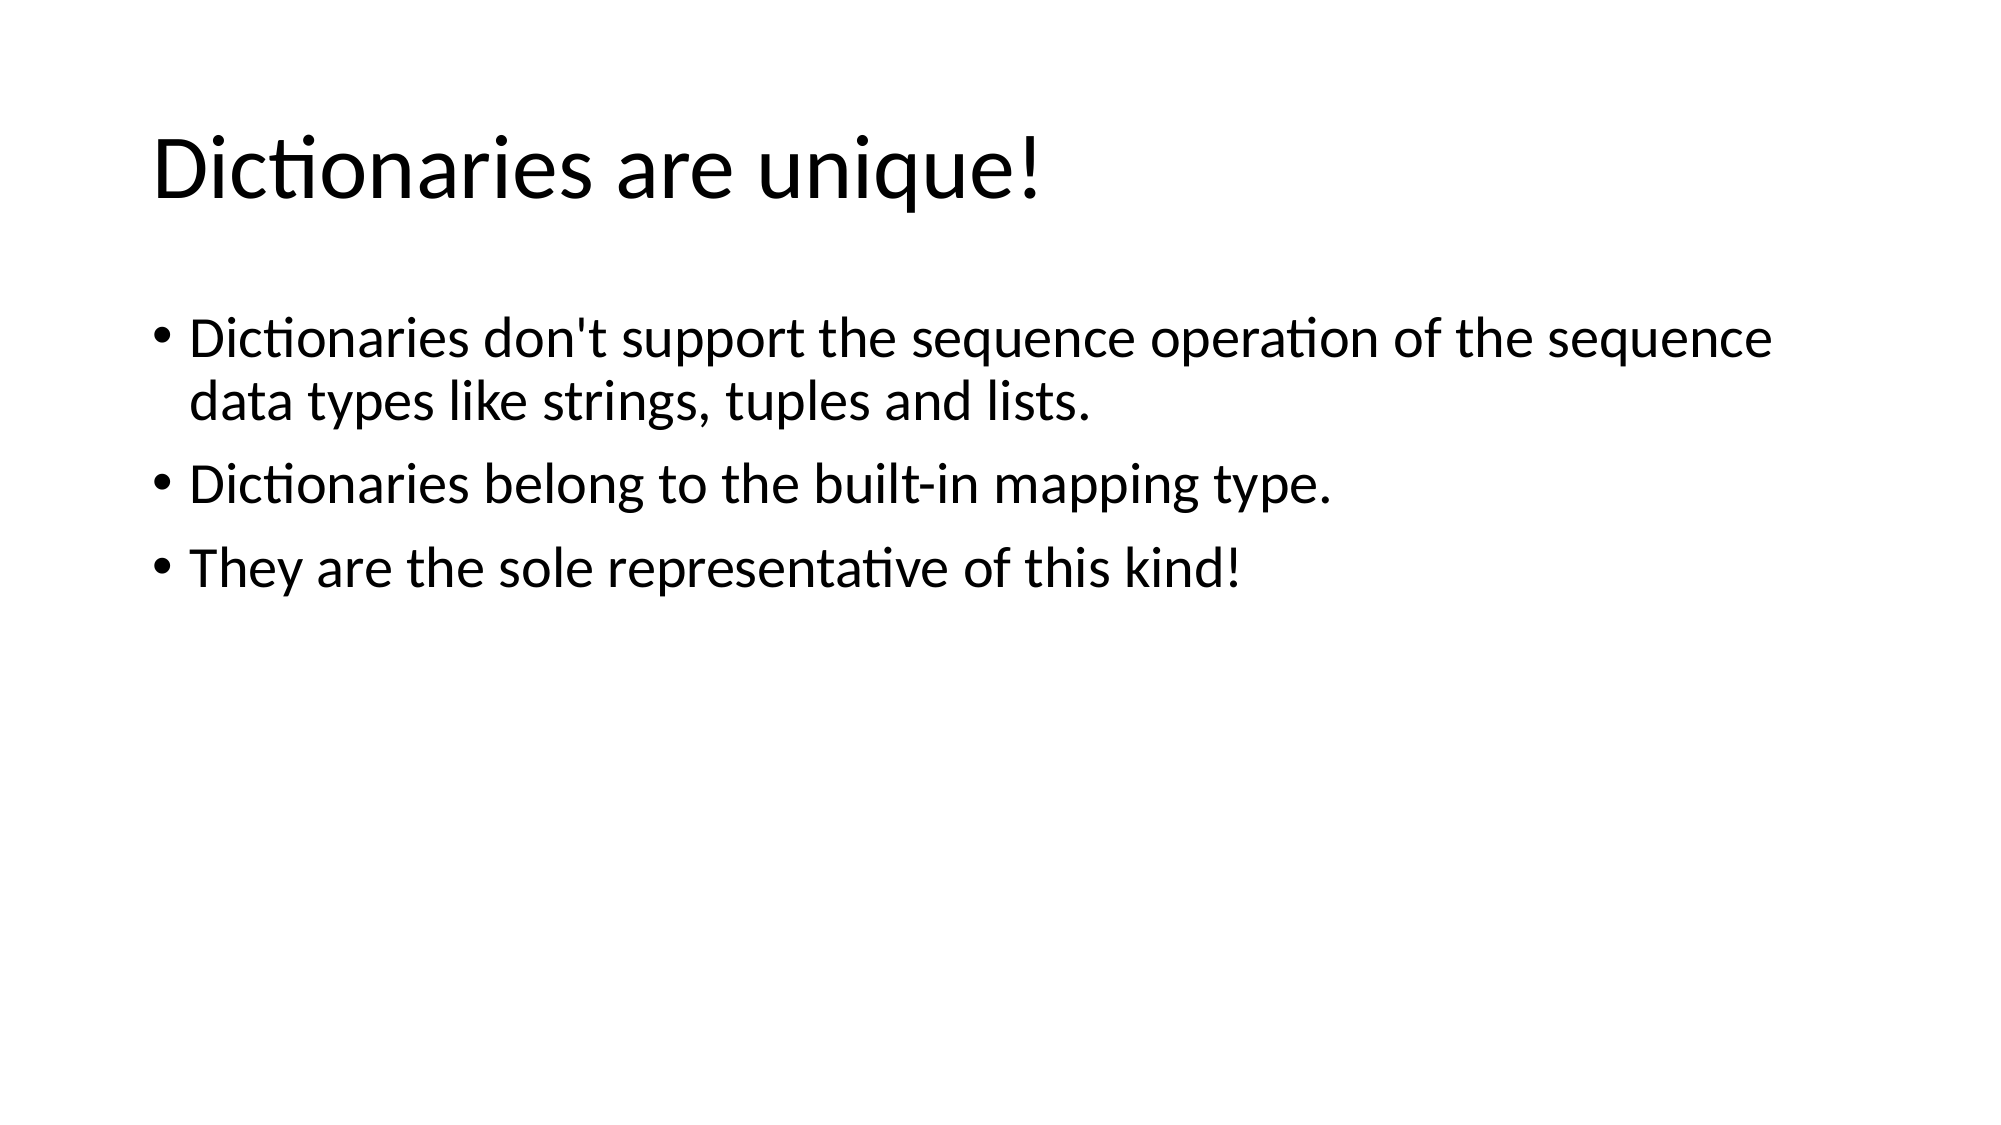

# Dictionaries are unique!
Dictionaries don't support the sequence operation of the sequence data types like strings, tuples and lists.
Dictionaries belong to the built-in mapping type.
They are the sole representative of this kind!